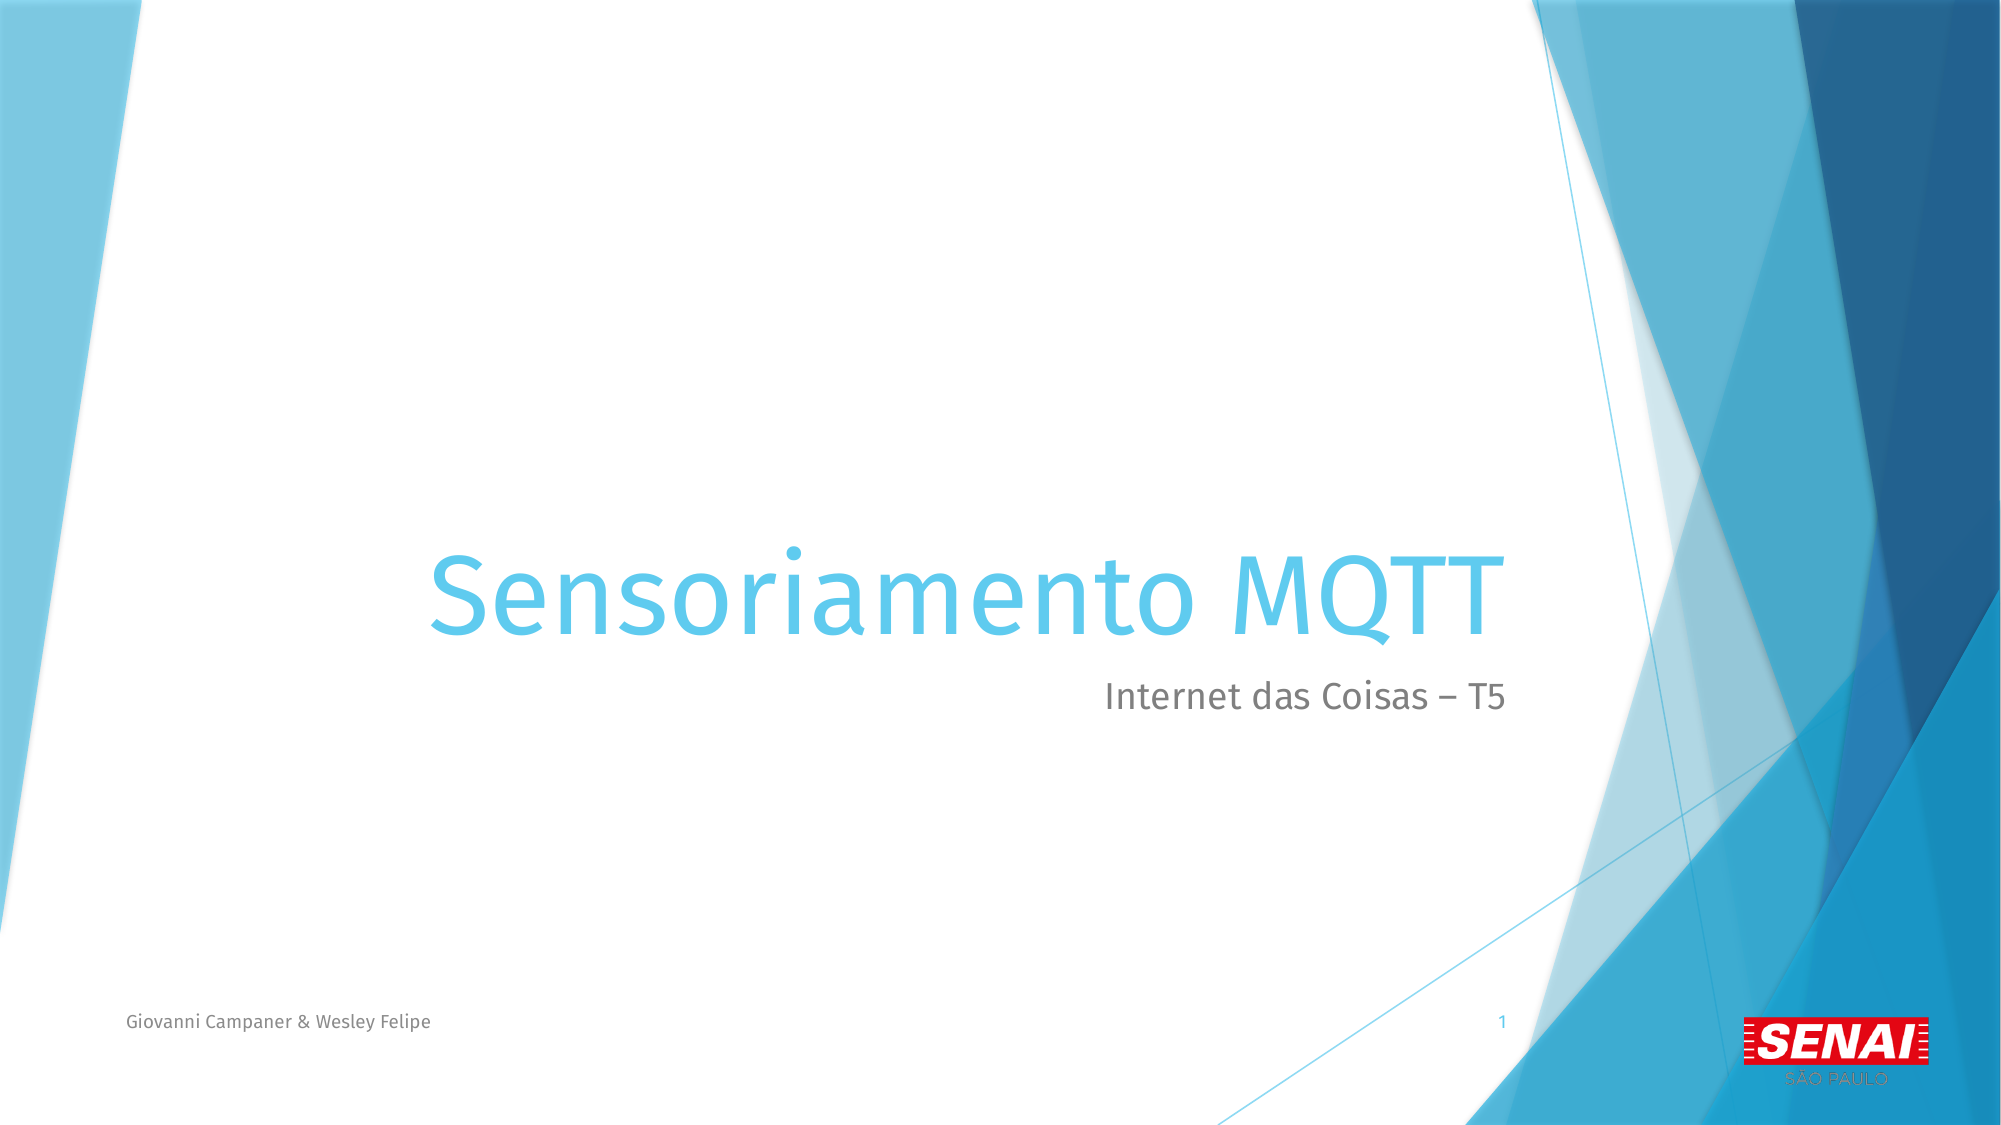

# Sensoriamento MQTT
Internet das Coisas – T5
Giovanni Campaner & Wesley Felipe
1